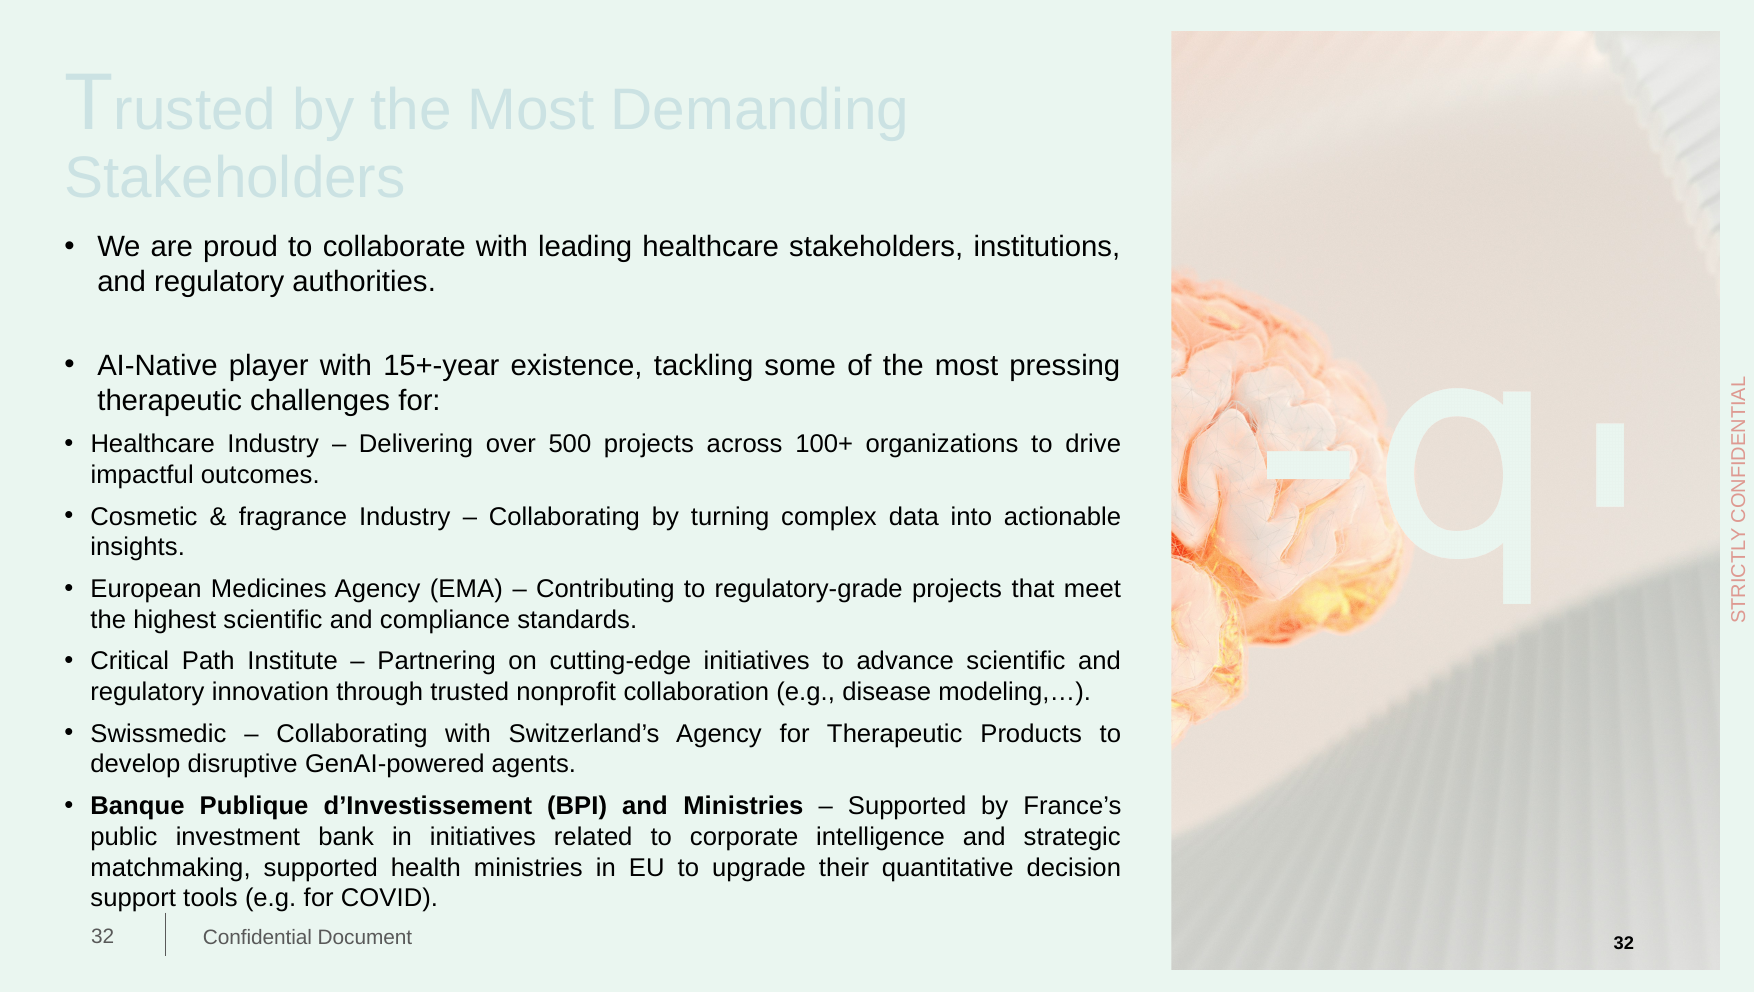

# Trusted by the Most Demanding Stakeholders
We are proud to collaborate with leading healthcare stakeholders, institutions, and regulatory authorities.

AI-Native player with 15+-year existence, tackling some of the most pressing therapeutic challenges for:
Healthcare Industry – Delivering over 500 projects across 100+ organizations to drive impactful outcomes.
Cosmetic & fragrance Industry – Collaborating by turning complex data into actionable insights.
European Medicines Agency (EMA) – Contributing to regulatory-grade projects that meet the highest scientific and compliance standards.
Critical Path Institute – Partnering on cutting-edge initiatives to advance scientific and regulatory innovation through trusted nonprofit collaboration (e.g., disease modeling,…).
Swissmedic – Collaborating with Switzerland’s Agency for Therapeutic Products to develop disruptive GenAI-powered agents.
Banque Publique d’Investissement (BPI) and Ministries – Supported by France’s public investment bank in initiatives related to corporate intelligence and strategic matchmaking, supported health ministries in EU to upgrade their quantitative decision support tools (e.g. for COVID).

STRICTLY CONFIDENTIAL

32